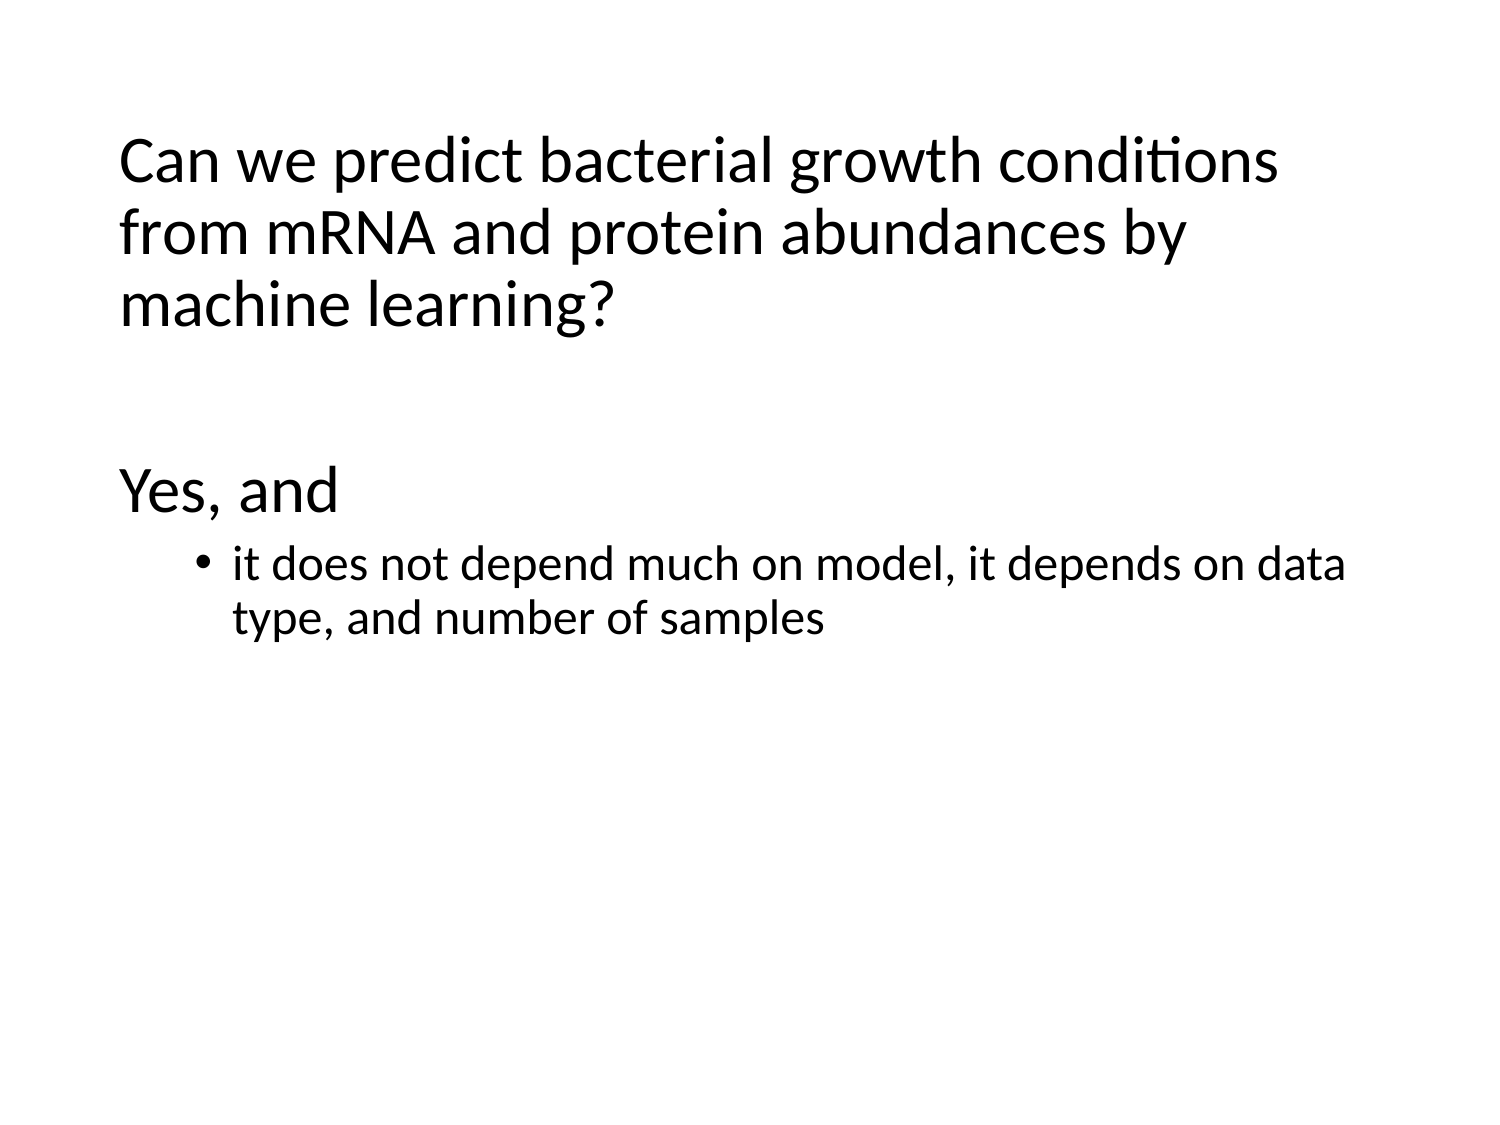

Can we predict bacterial growth conditions from mRNA and protein abundances by machine learning?

Yes, and
it does not depend much on model, it depends on data type, and number of samples